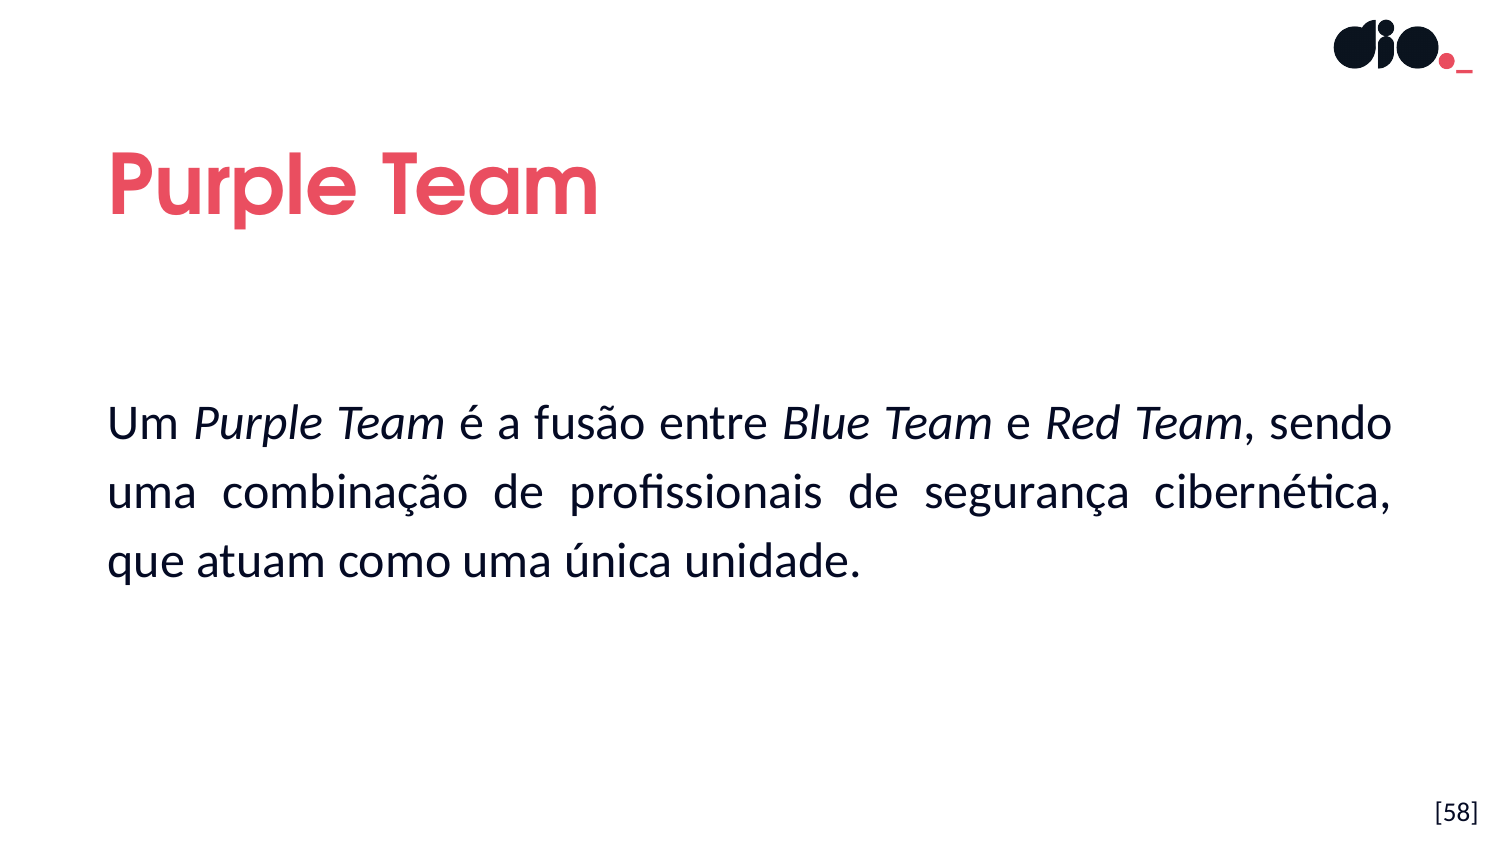

Purple Team
Um Purple Team é a fusão entre Blue Team e Red Team, sendo uma combinação de profissionais de segurança cibernética, que atuam como uma única unidade.
[58]